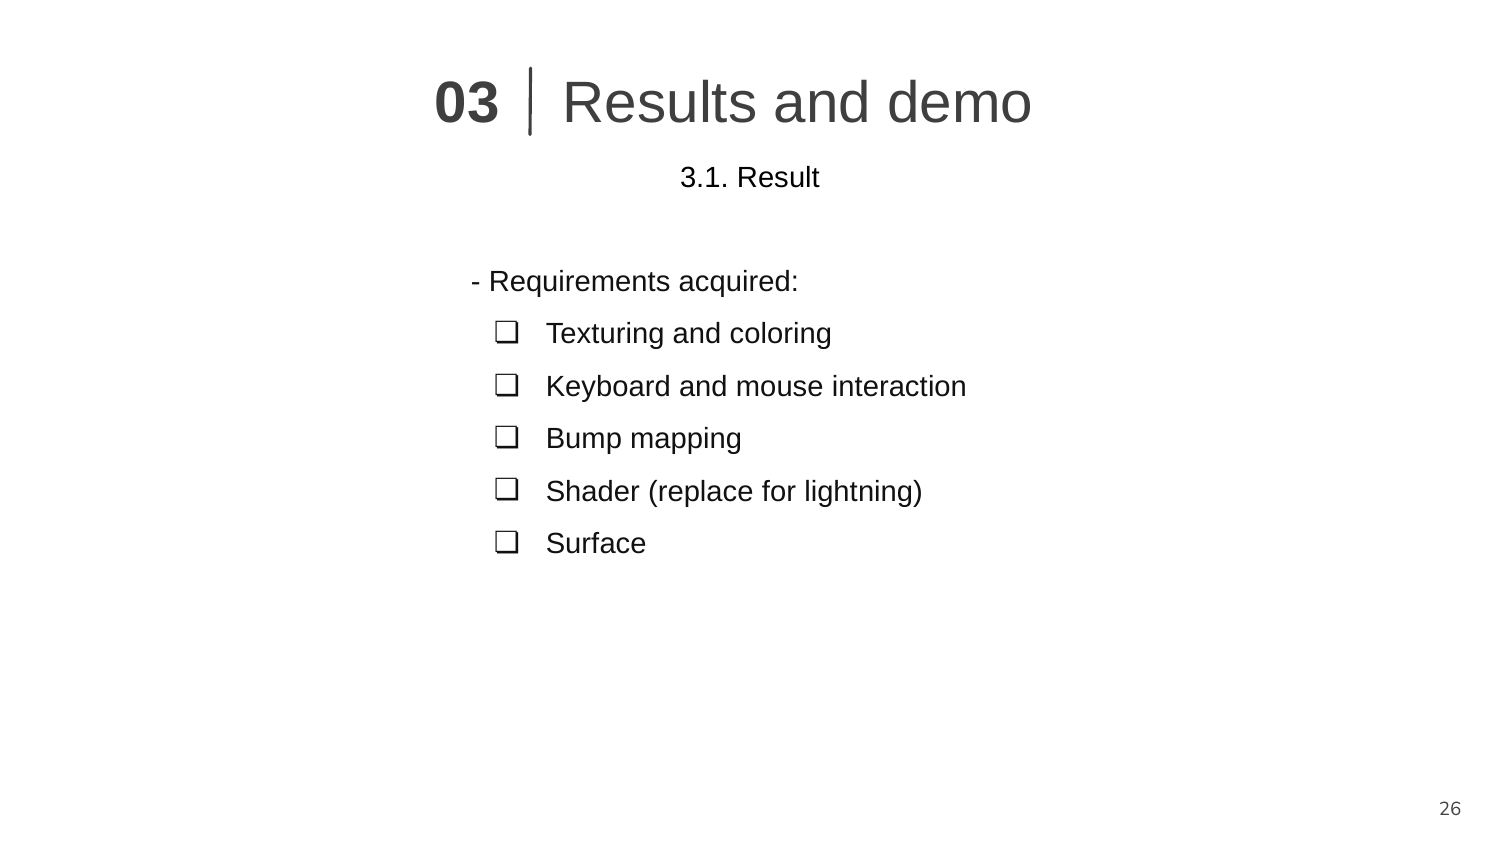

03
Results and demo
3.1. Result
- Requirements acquired:
Texturing and coloring
Keyboard and mouse interaction
Bump mapping
Shader (replace for lightning)
Surface
26